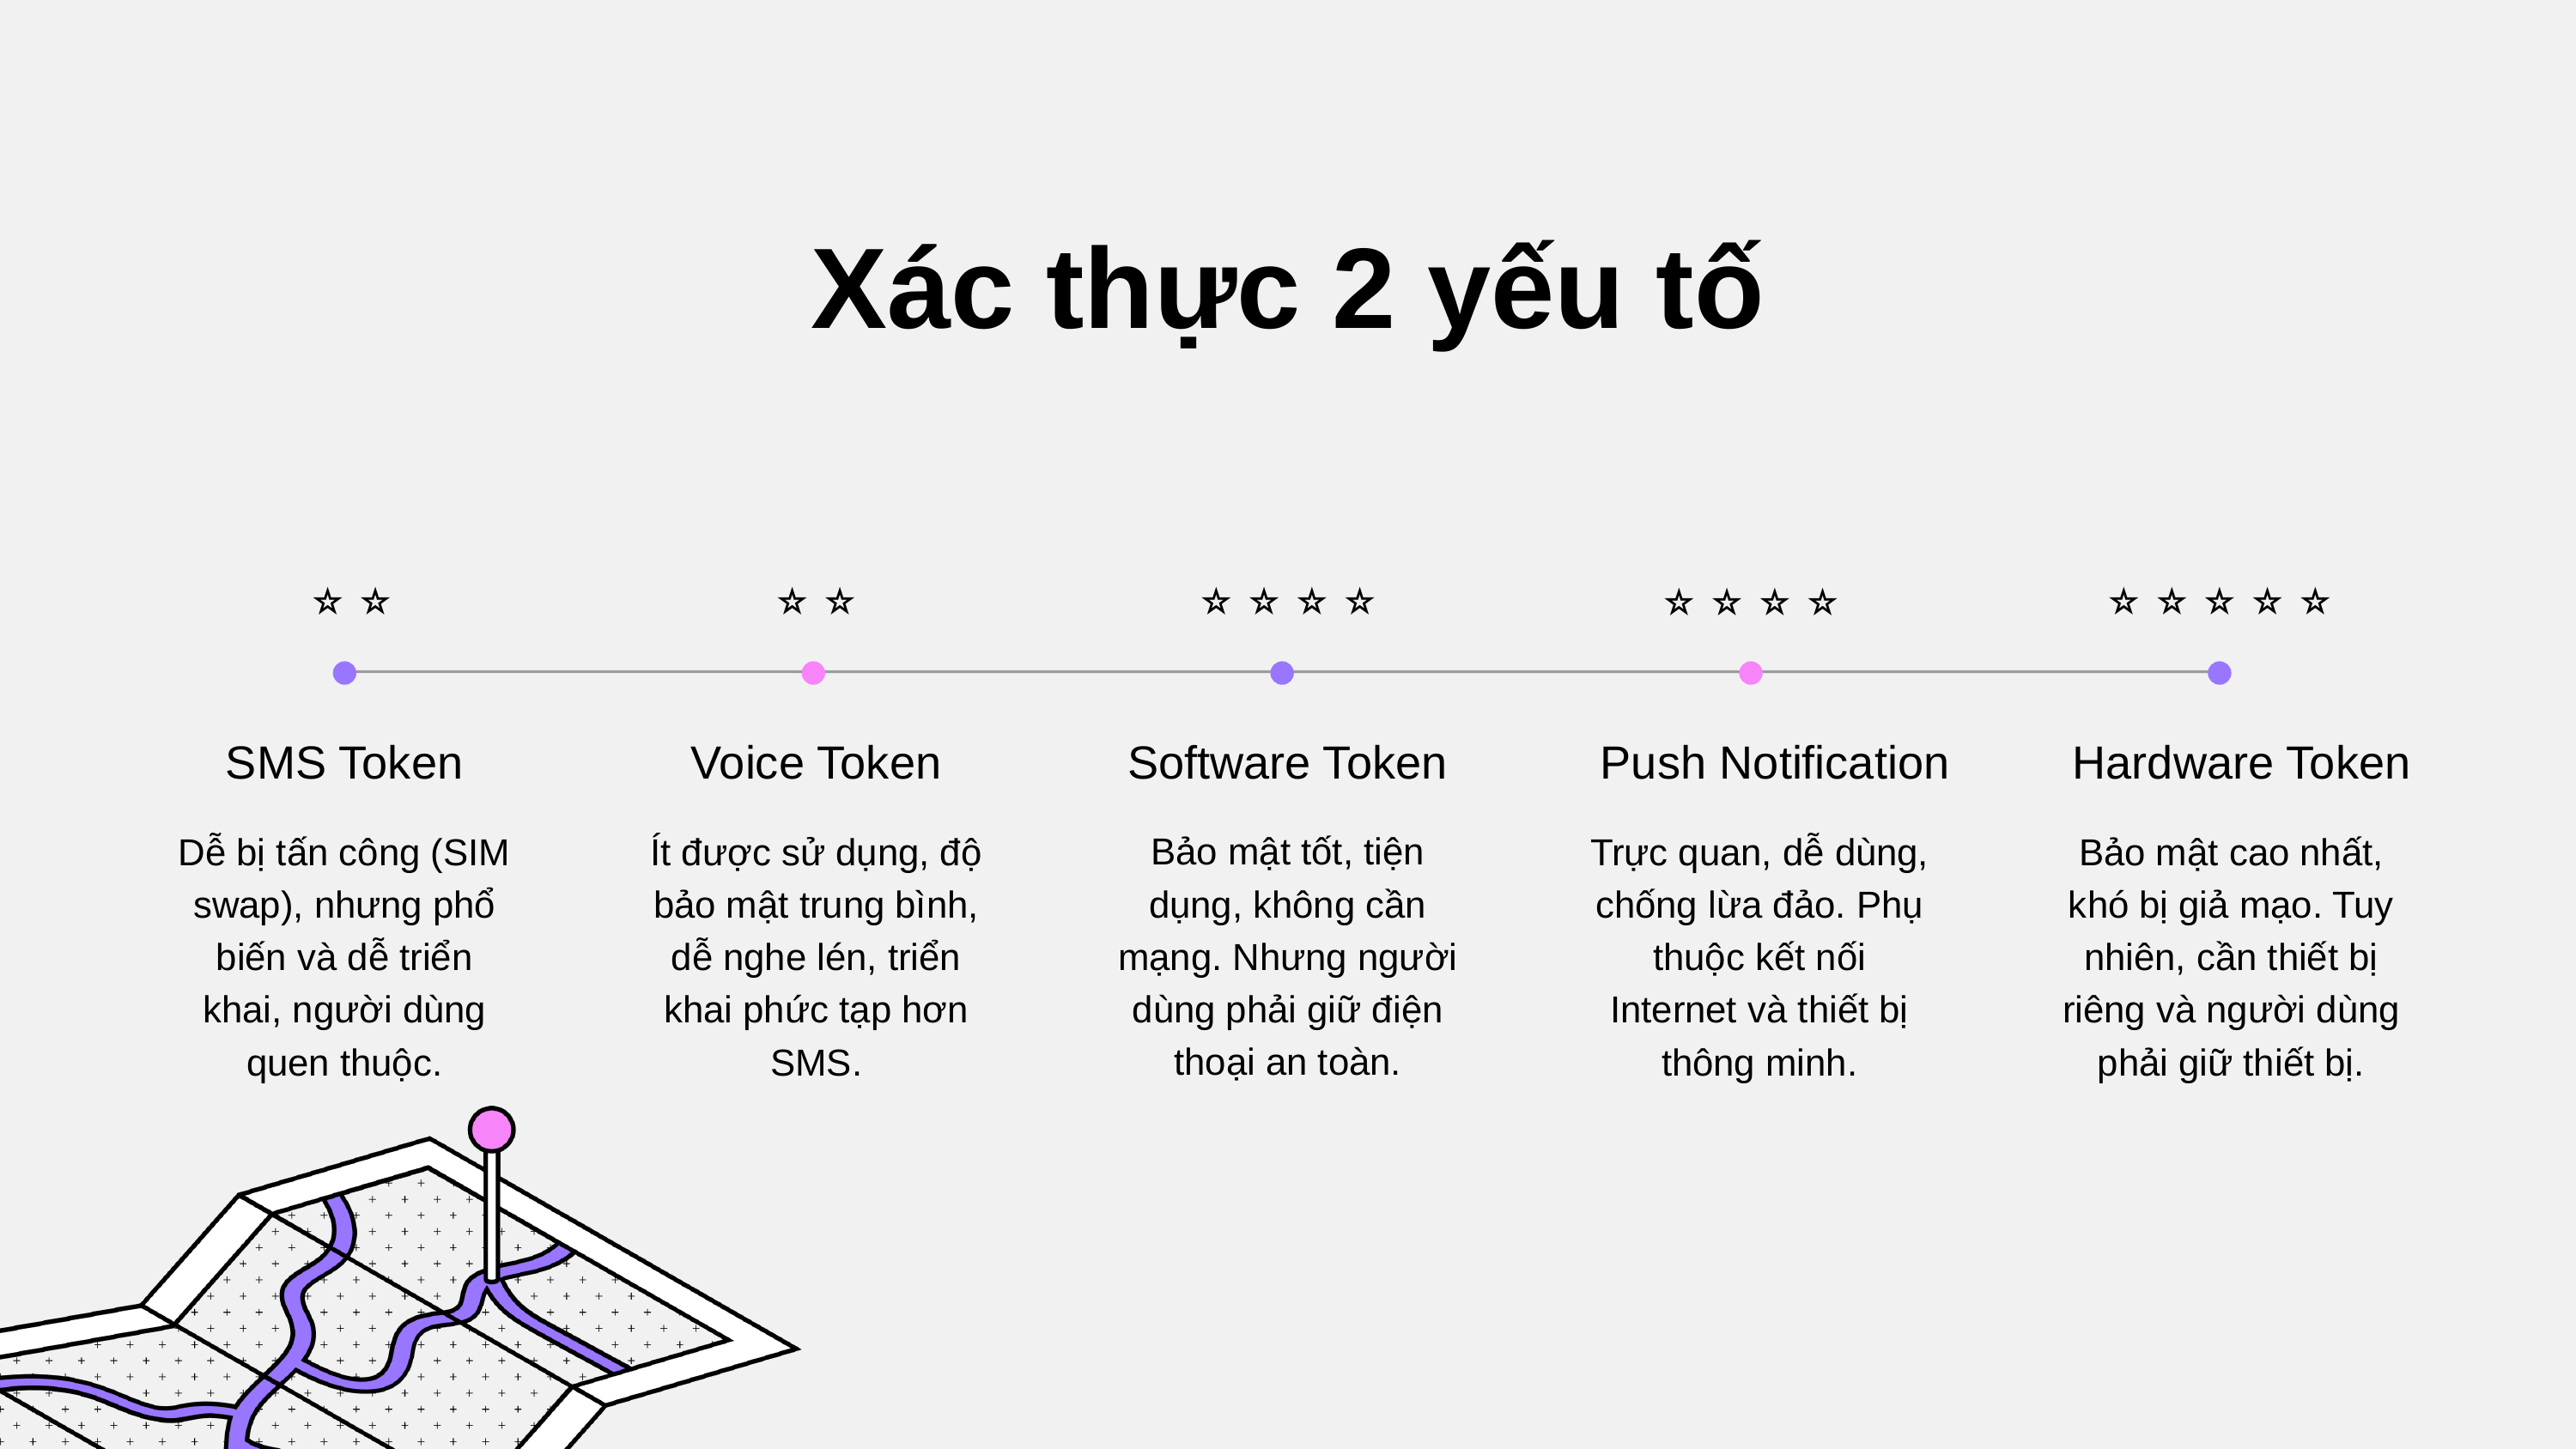

Xác thực 2 yếu tố
 ⭐ ⭐
⭐ ⭐
⭐ ⭐ ⭐ ⭐
⭐ ⭐ ⭐ ⭐ ⭐
⭐ ⭐ ⭐ ⭐

SMS Token
Dễ bị tấn công (SIM swap), nhưng phổ biến và dễ triển khai, người dùng quen thuộc.
Voice Token
Ít được sử dụng, độ bảo mật trung bình, dễ nghe lén, triển khai phức tạp hơn SMS.
Software Token
Bảo mật tốt, tiện dụng, không cần mạng. Nhưng người dùng phải giữ điện thoại an toàn.

Push Notification
Trực quan, dễ dùng, chống lừa đảo. Phụ thuộc kết nối Internet và thiết bị thông minh.
Hardware Token
Bảo mật cao nhất, khó bị giả mạo. Tuy nhiên, cần thiết bị riêng và người dùng phải giữ thiết bị.